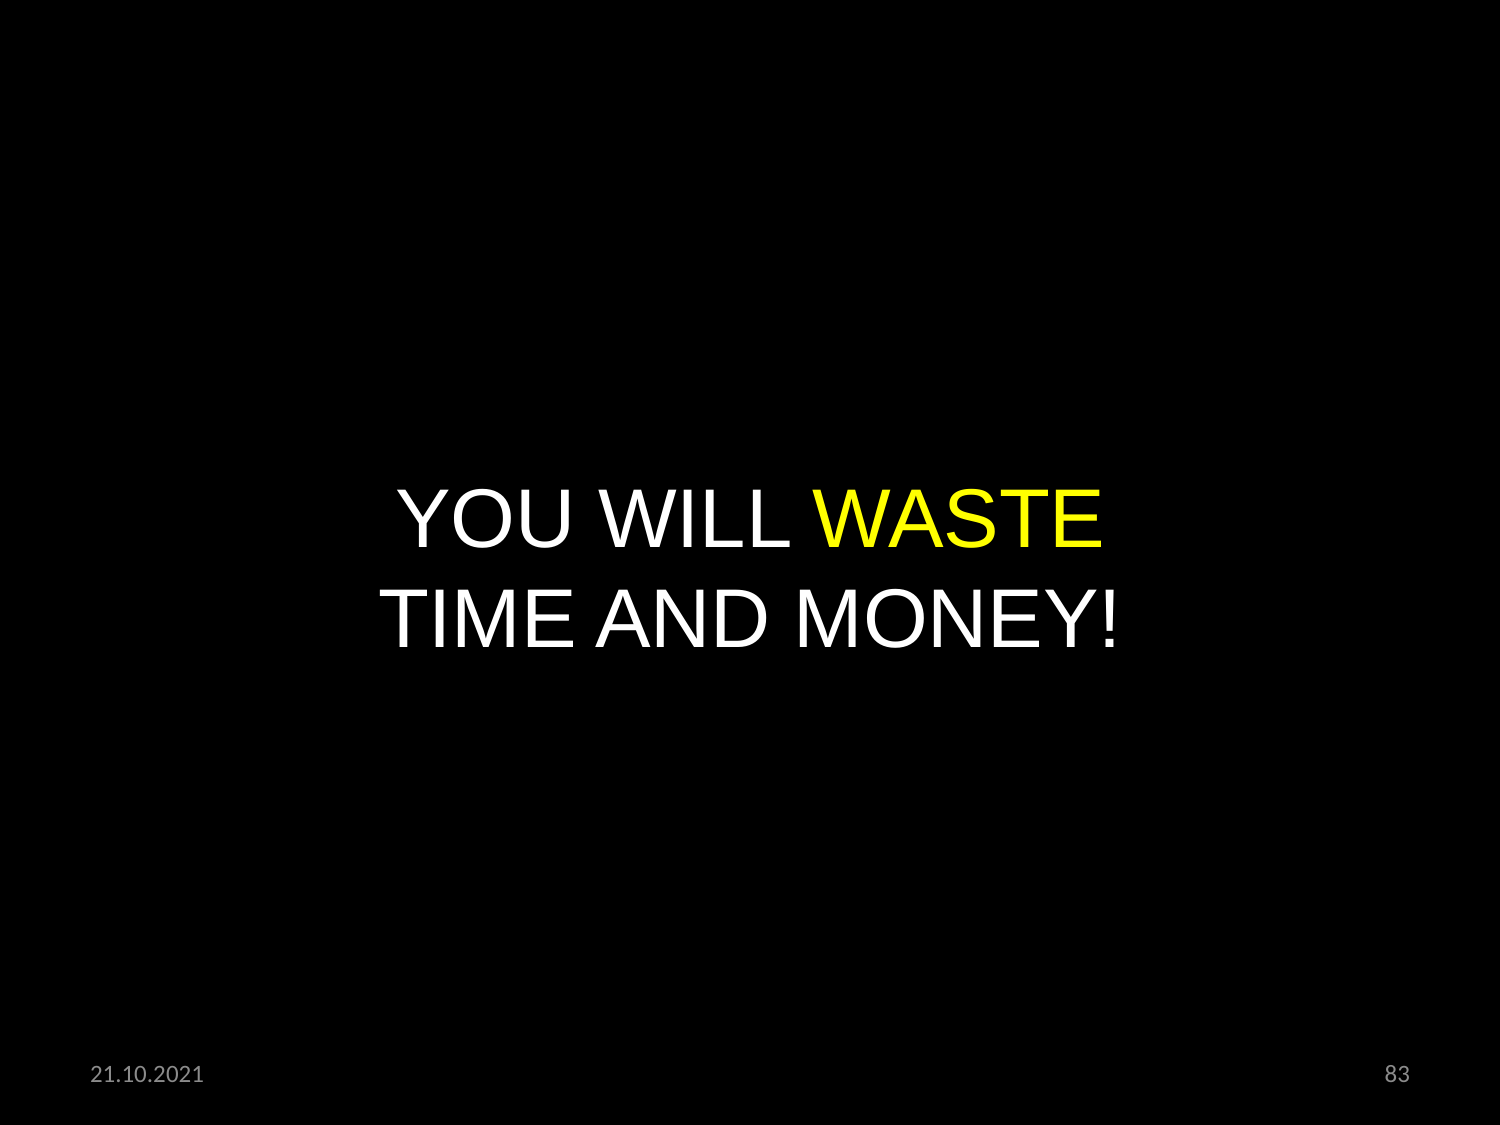

YOU WILL WASTE
TIME AND MONEY!
21.10.2021
83